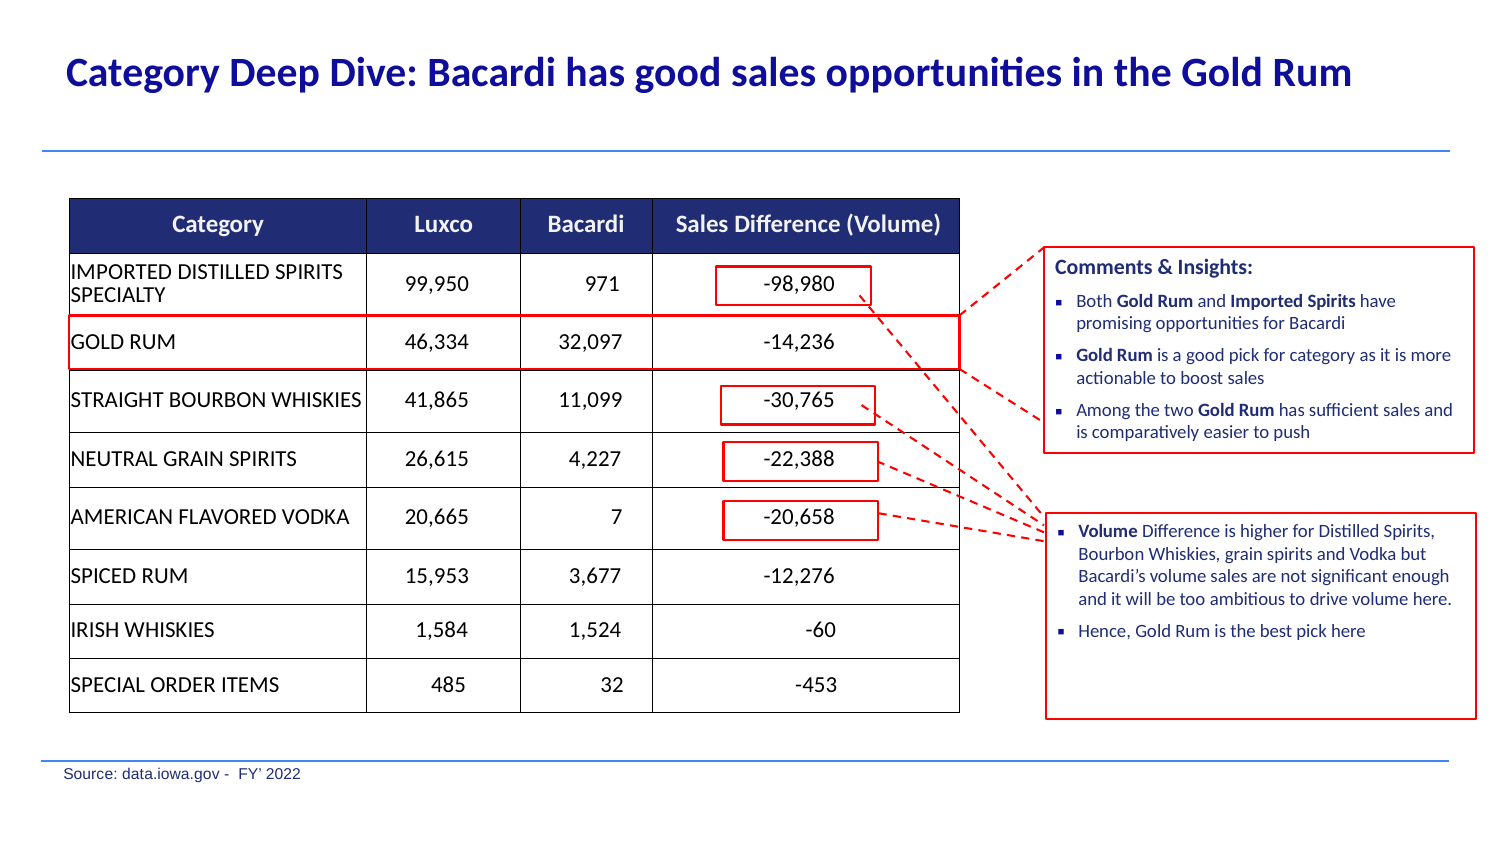

# Category Deep Dive: Bacardi has good sales opportunities in the Gold Rum
| Category | Luxco | Bacardi | Sales Difference (Volume) |
| --- | --- | --- | --- |
| IMPORTED DISTILLED SPIRITS SPECIALTY | 99,950 | 971 | -98,980 |
| GOLD RUM | 46,334 | 32,097 | -14,236 |
| STRAIGHT BOURBON WHISKIES | 41,865 | 11,099 | -30,765 |
| NEUTRAL GRAIN SPIRITS | 26,615 | 4,227 | -22,388 |
| AMERICAN FLAVORED VODKA | 20,665 | 7 | -20,658 |
| SPICED RUM | 15,953 | 3,677 | -12,276 |
| IRISH WHISKIES | 1,584 | 1,524 | -60 |
| SPECIAL ORDER ITEMS | 485 | 32 | -453 |
Comments & Insights:
Both Gold Rum and Imported Spirits have promising opportunities for Bacardi
Gold Rum is a good pick for category as it is more actionable to boost sales
Among the two Gold Rum has sufficient sales and is comparatively easier to push

Volume Difference is higher for Distilled Spirits, Bourbon Whiskies, grain spirits and Vodka but Bacardi’s volume sales are not significant enough and it will be too ambitious to drive volume here.
Hence, Gold Rum is the best pick here
Source: data.iowa.gov -  FY’ 2022